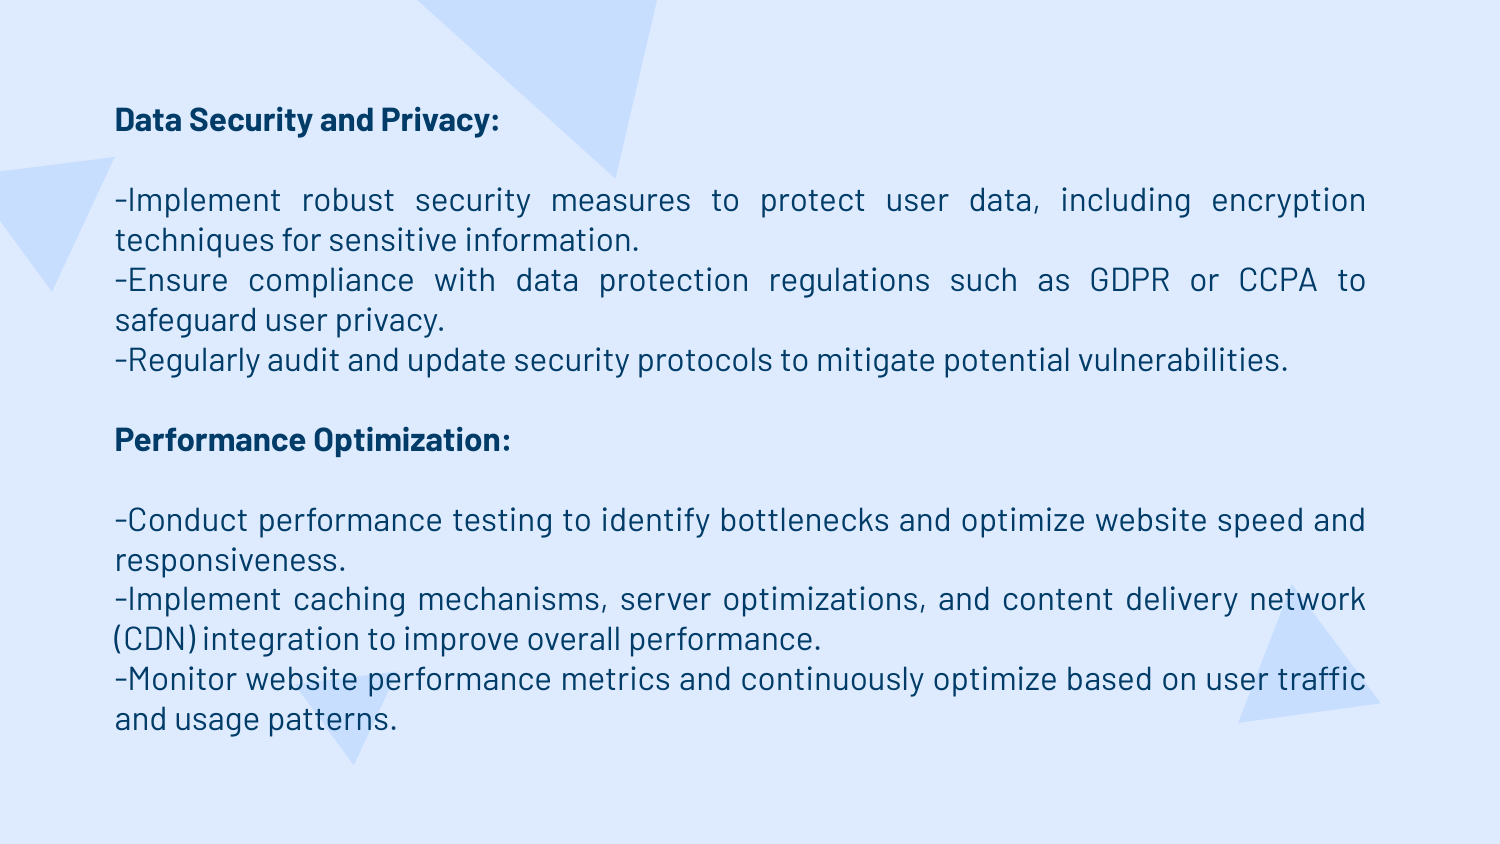

Data Security and Privacy:

-Implement robust security measures to protect user data, including encryption techniques for sensitive information.
-Ensure compliance with data protection regulations such as GDPR or CCPA to safeguard user privacy.
-Regularly audit and update security protocols to mitigate potential vulnerabilities.

Performance Optimization:

-Conduct performance testing to identify bottlenecks and optimize website speed and responsiveness.
-Implement caching mechanisms, server optimizations, and content delivery network (CDN) integration to improve overall performance.
-Monitor website performance metrics and continuously optimize based on user traffic and usage patterns.